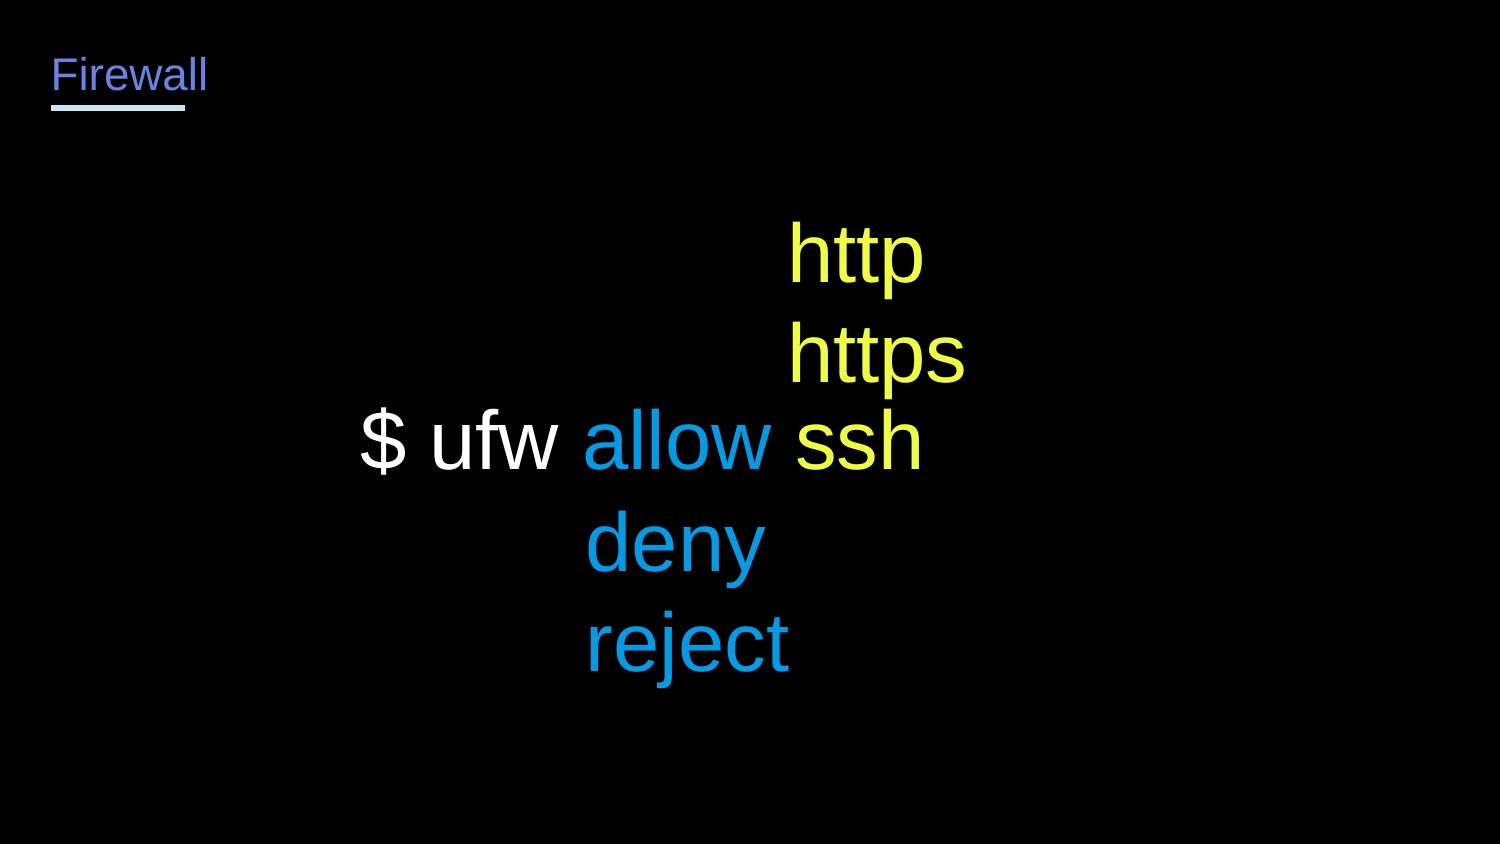

Firewall
http
https
$ ufw allow ssh
deny
reject